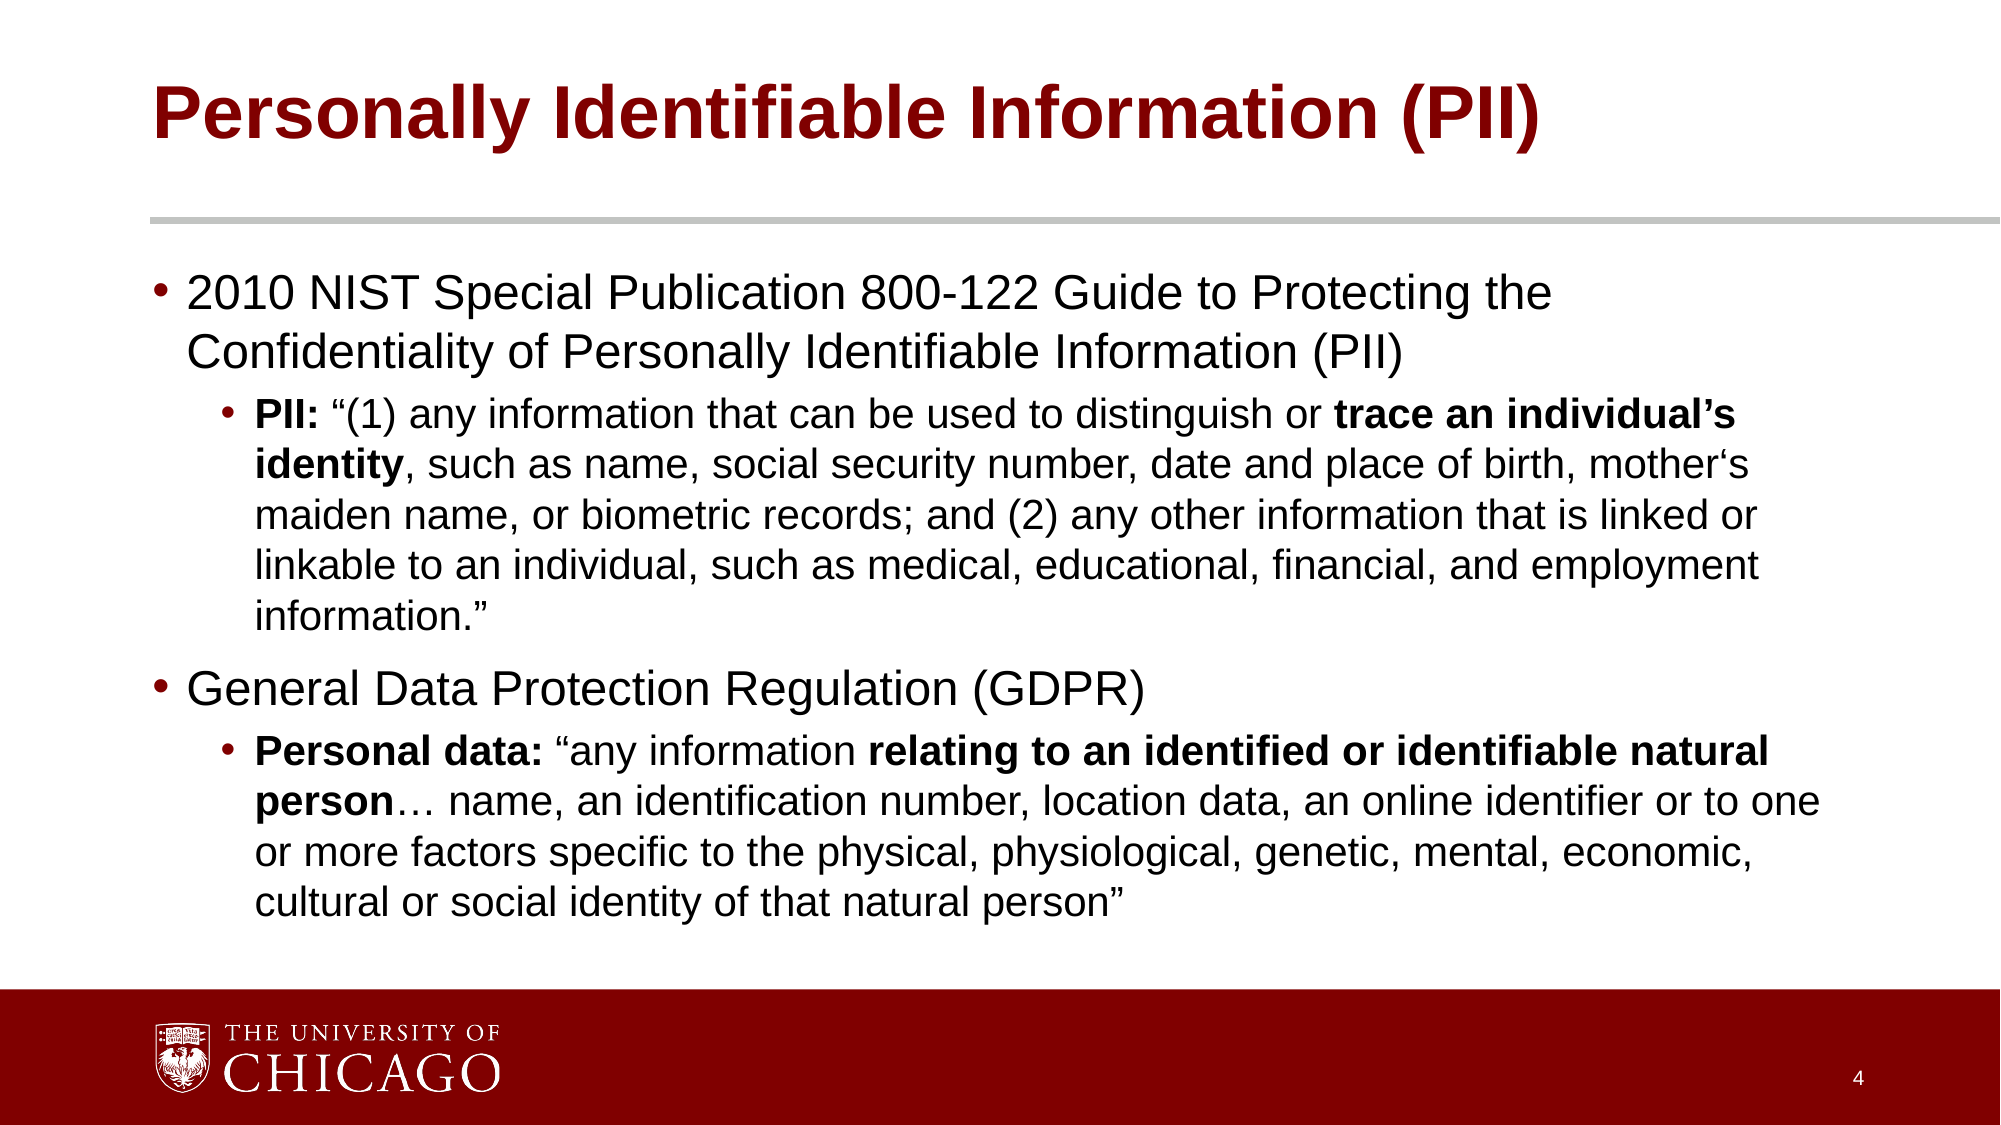

# Personally Identifiable Information (PII)
2010 NIST Special Publication 800-122 Guide to Protecting the Confidentiality of Personally Identifiable Information (PII)
PII: “(1) any information that can be used to distinguish or trace an individual’s identity, such as name, social security number, date and place of birth, mother‘s maiden name, or biometric records; and (2) any other information that is linked or linkable to an individual, such as medical, educational, financial, and employment information.”
General Data Protection Regulation (GDPR)
Personal data: “any information relating to an identified or identifiable natural person… name, an identification number, location data, an online identifier or to one or more factors specific to the physical, physiological, genetic, mental, economic, cultural or social identity of that natural person”

4